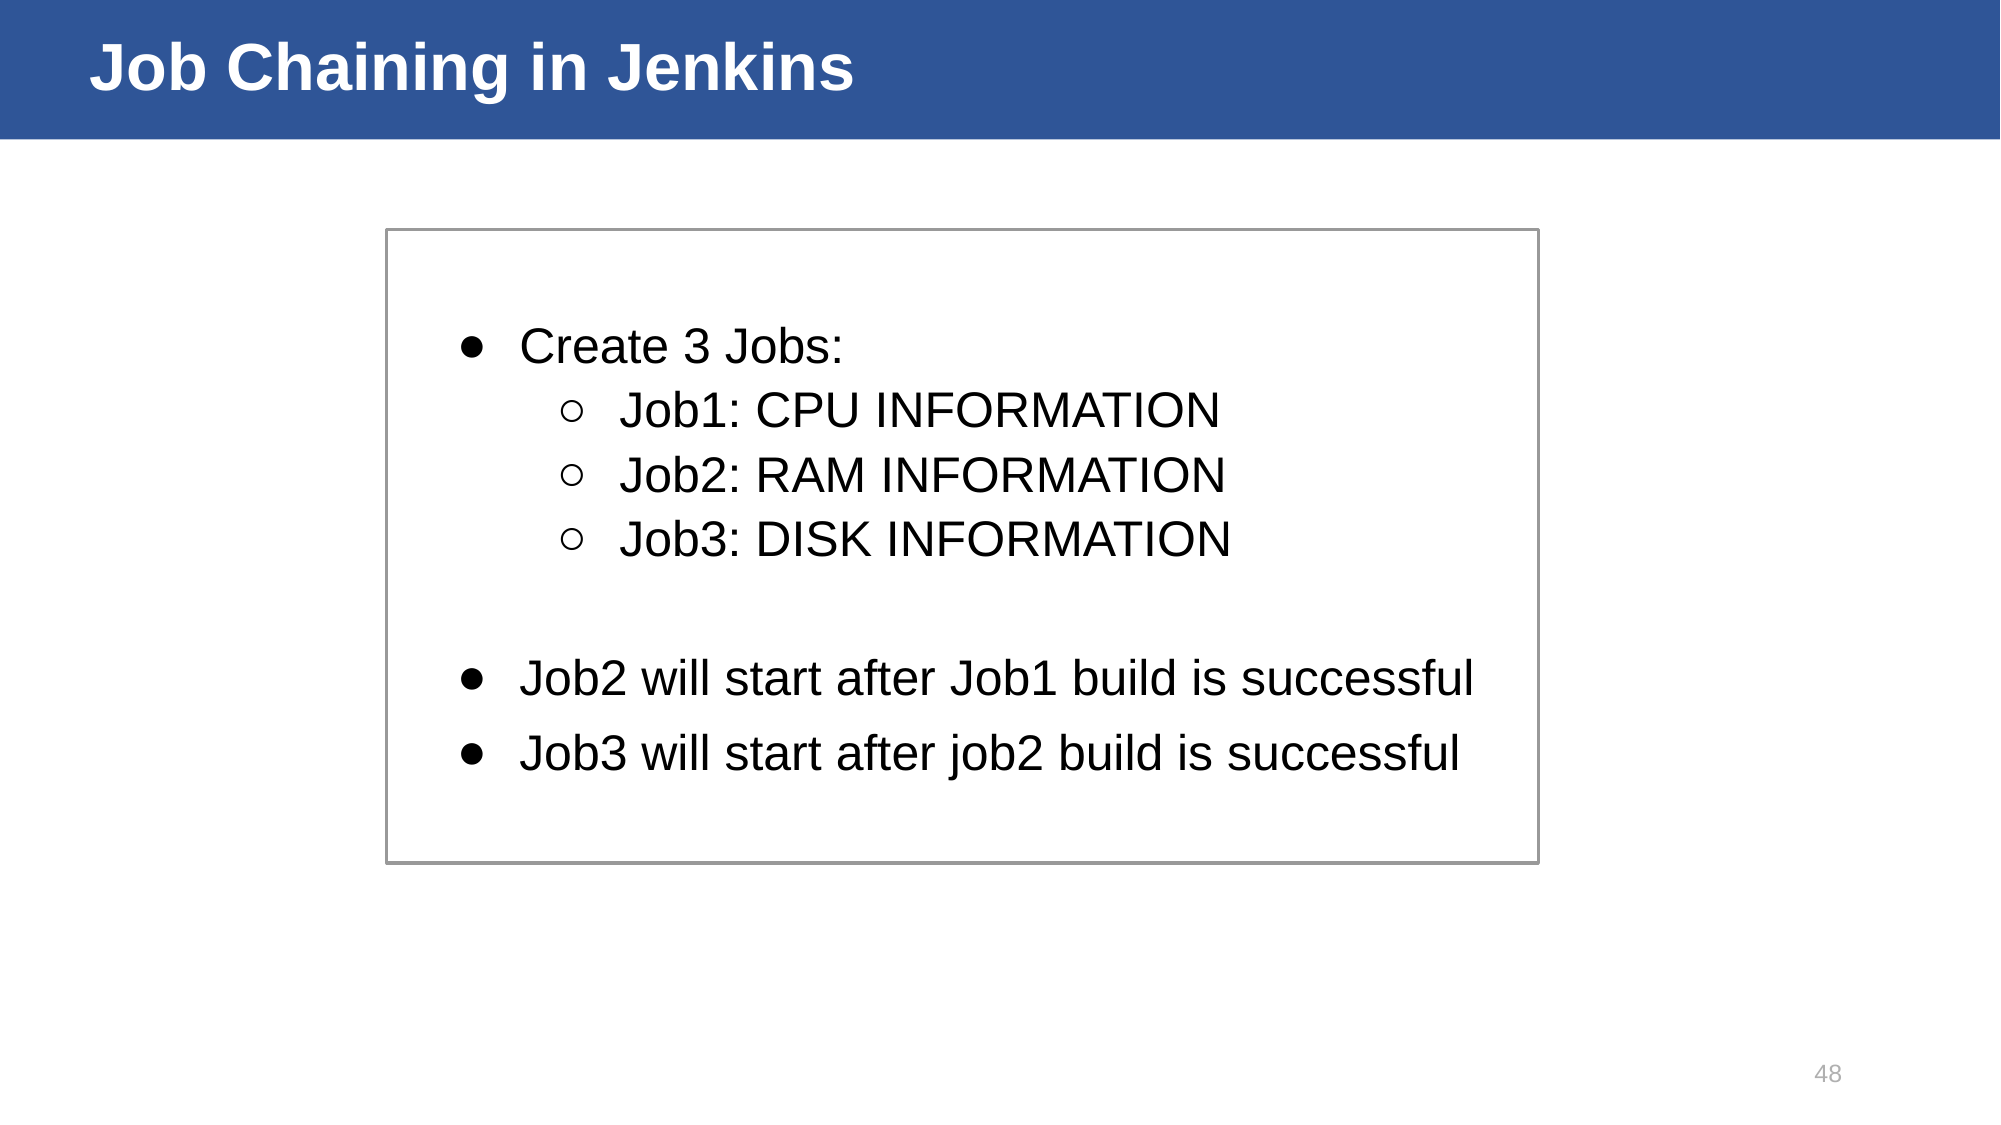

# Job Chaining in Jenkins

Create 3 Jobs:
Job1: CPU INFORMATION
Job2: RAM INFORMATION
Job3: DISK INFORMATION

Job2 will start after Job1 build is successful
Job3 will start after job2 build is successful

48